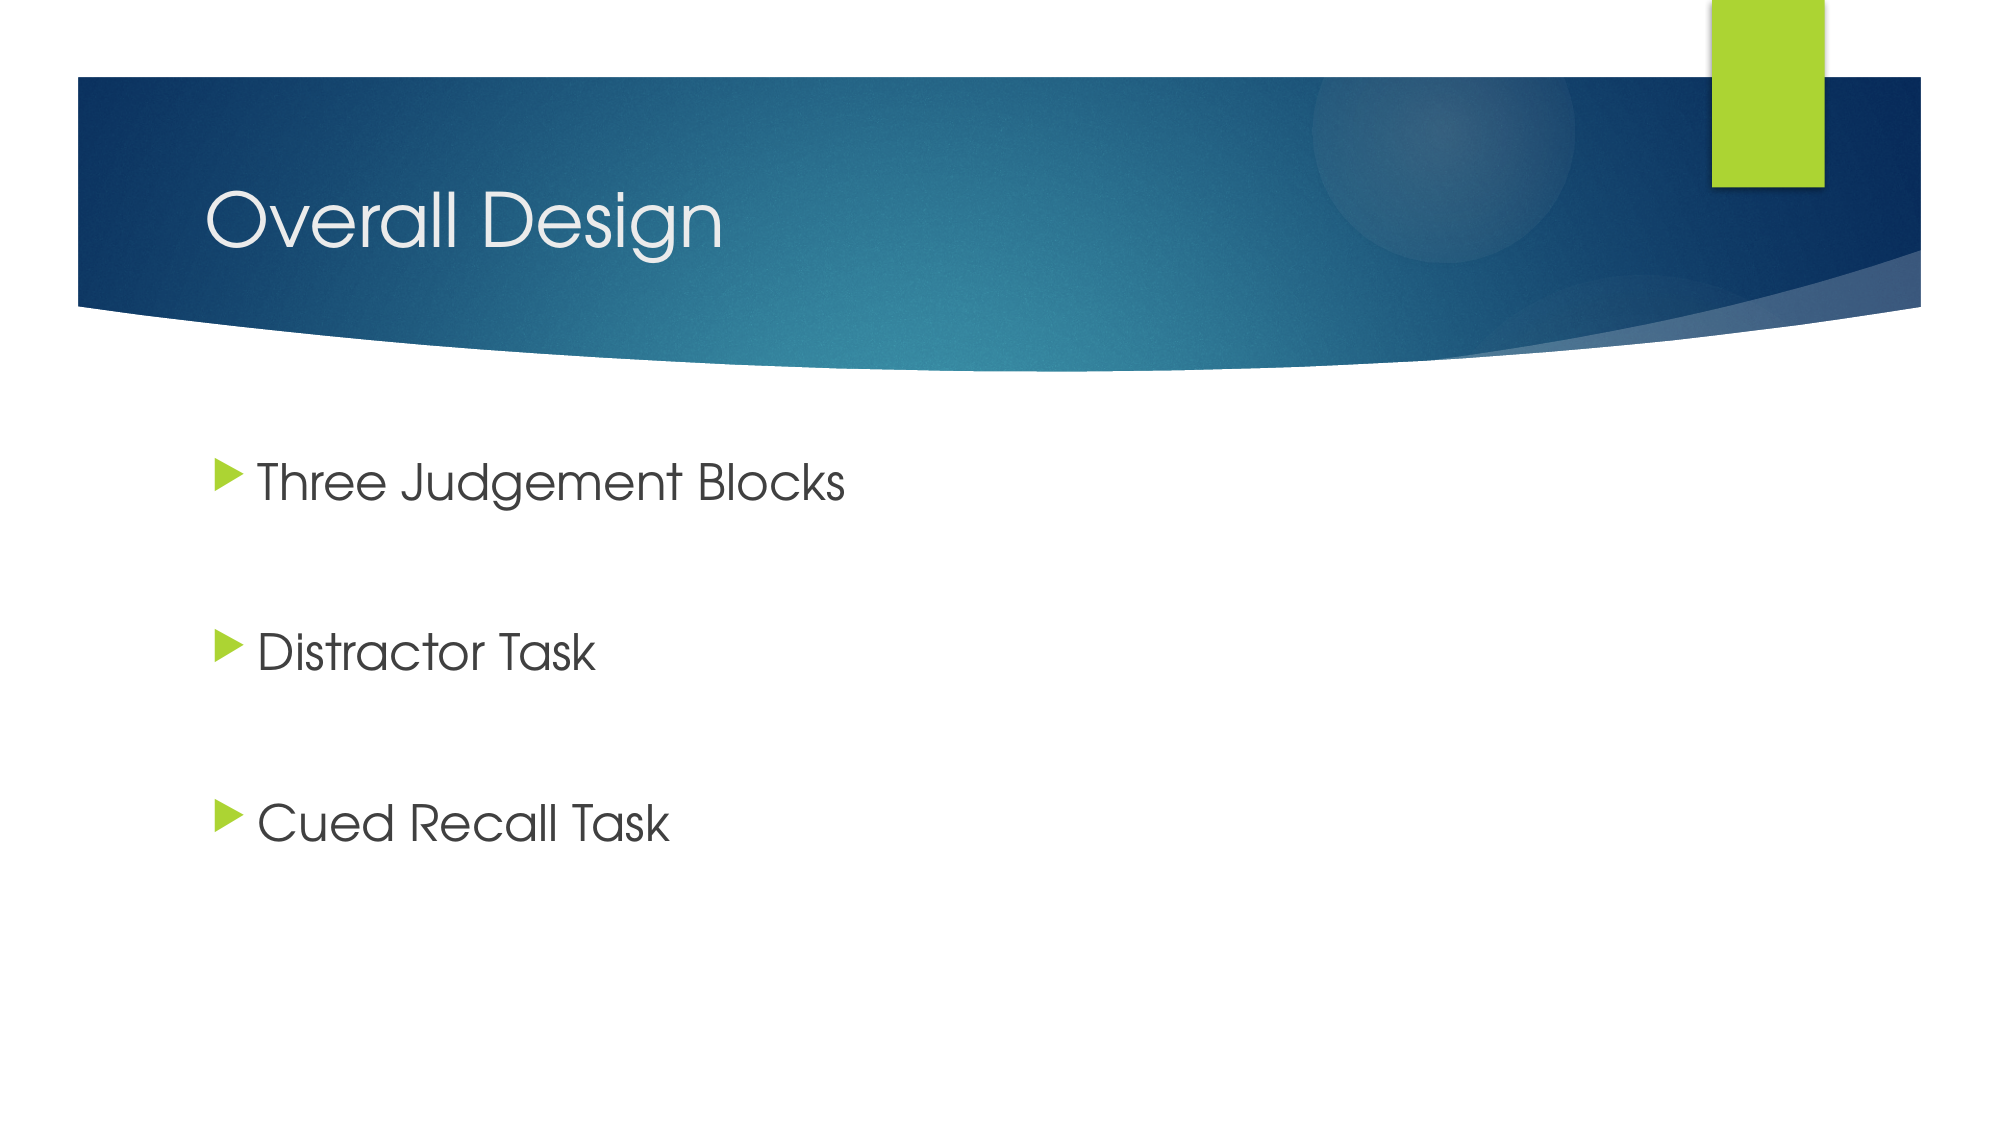

# Overall Design
Three Judgement Blocks

Distractor Task

Cued Recall Task